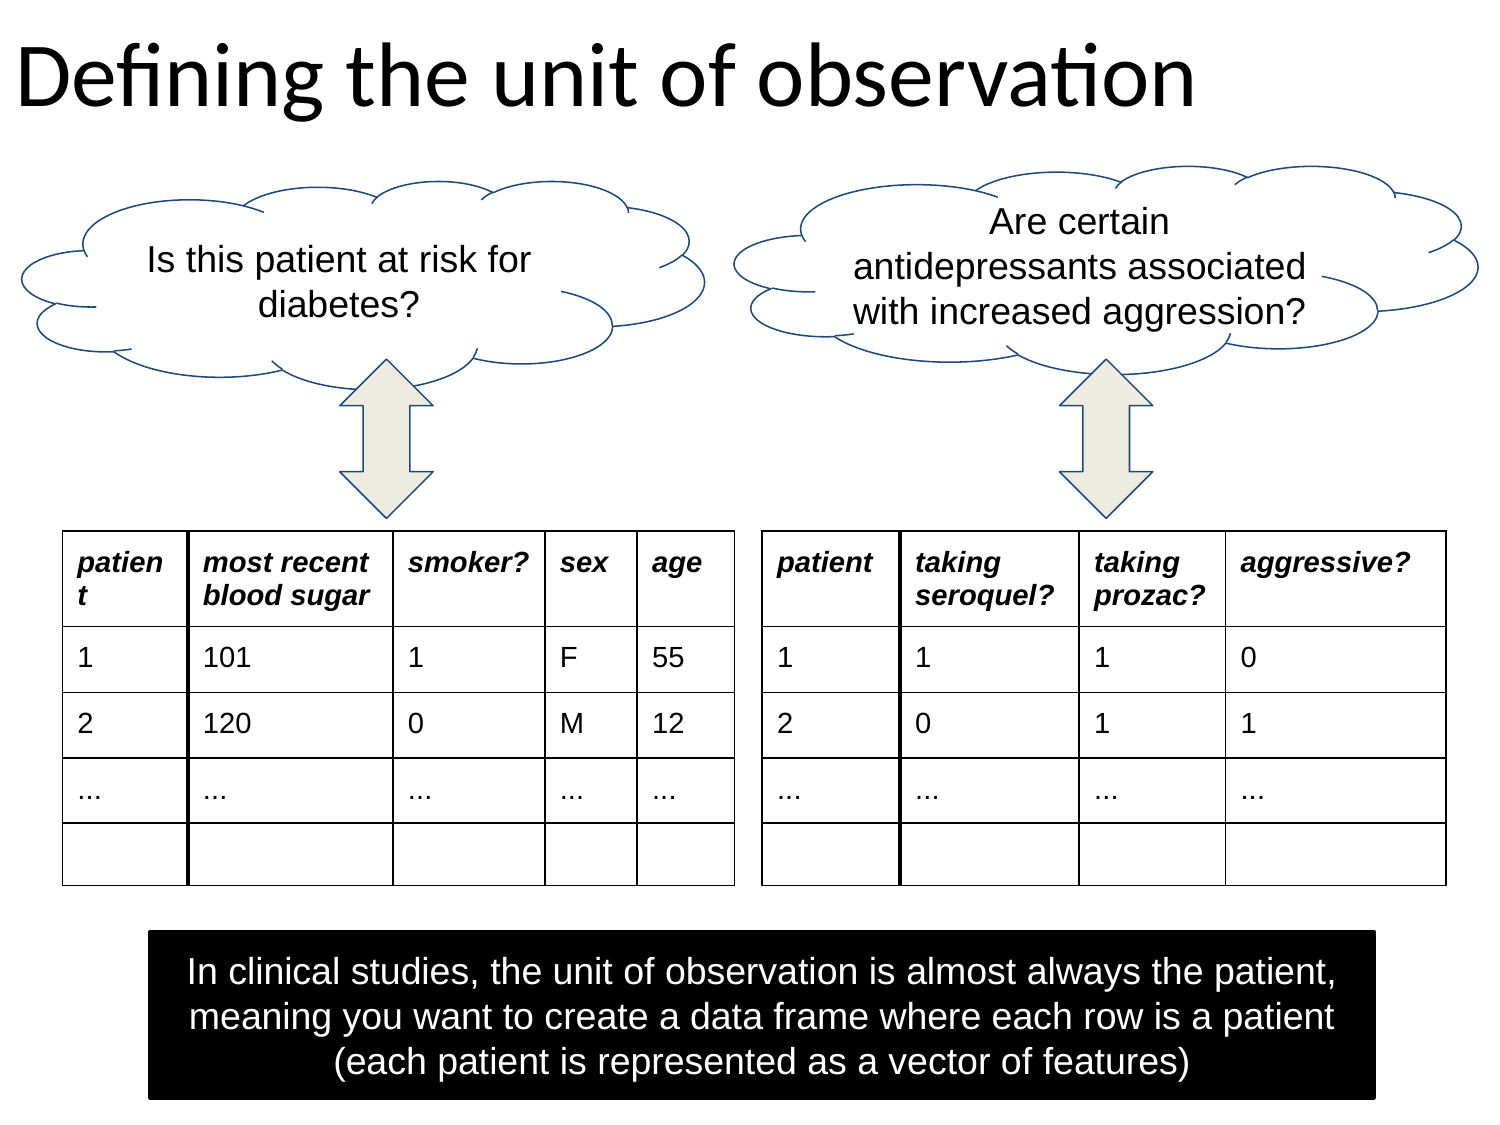

# Defining the unit of observation
Are certain antidepressants associated with increased aggression?
Is this patient at risk for diabetes?

| patient | most recent blood sugar | smoker? | sex | age |
| --- | --- | --- | --- | --- |
| 1 | 101 | 1 | F | 55 |
| 2 | 120 | 0 | M | 12 |
| ... | ... | ... | ... | ... |
|  |  |  |  |  |
| patient | taking seroquel? | taking prozac? | aggressive? |
| --- | --- | --- | --- |
| 1 | 1 | 1 | 0 |
| 2 | 0 | 1 | 1 |
| ... | ... | ... | ... |
|  |  |  |  |
In clinical studies, the unit of observation is almost always the patient, meaning you want to create a data frame where each row is a patient (each patient is represented as a vector of features)